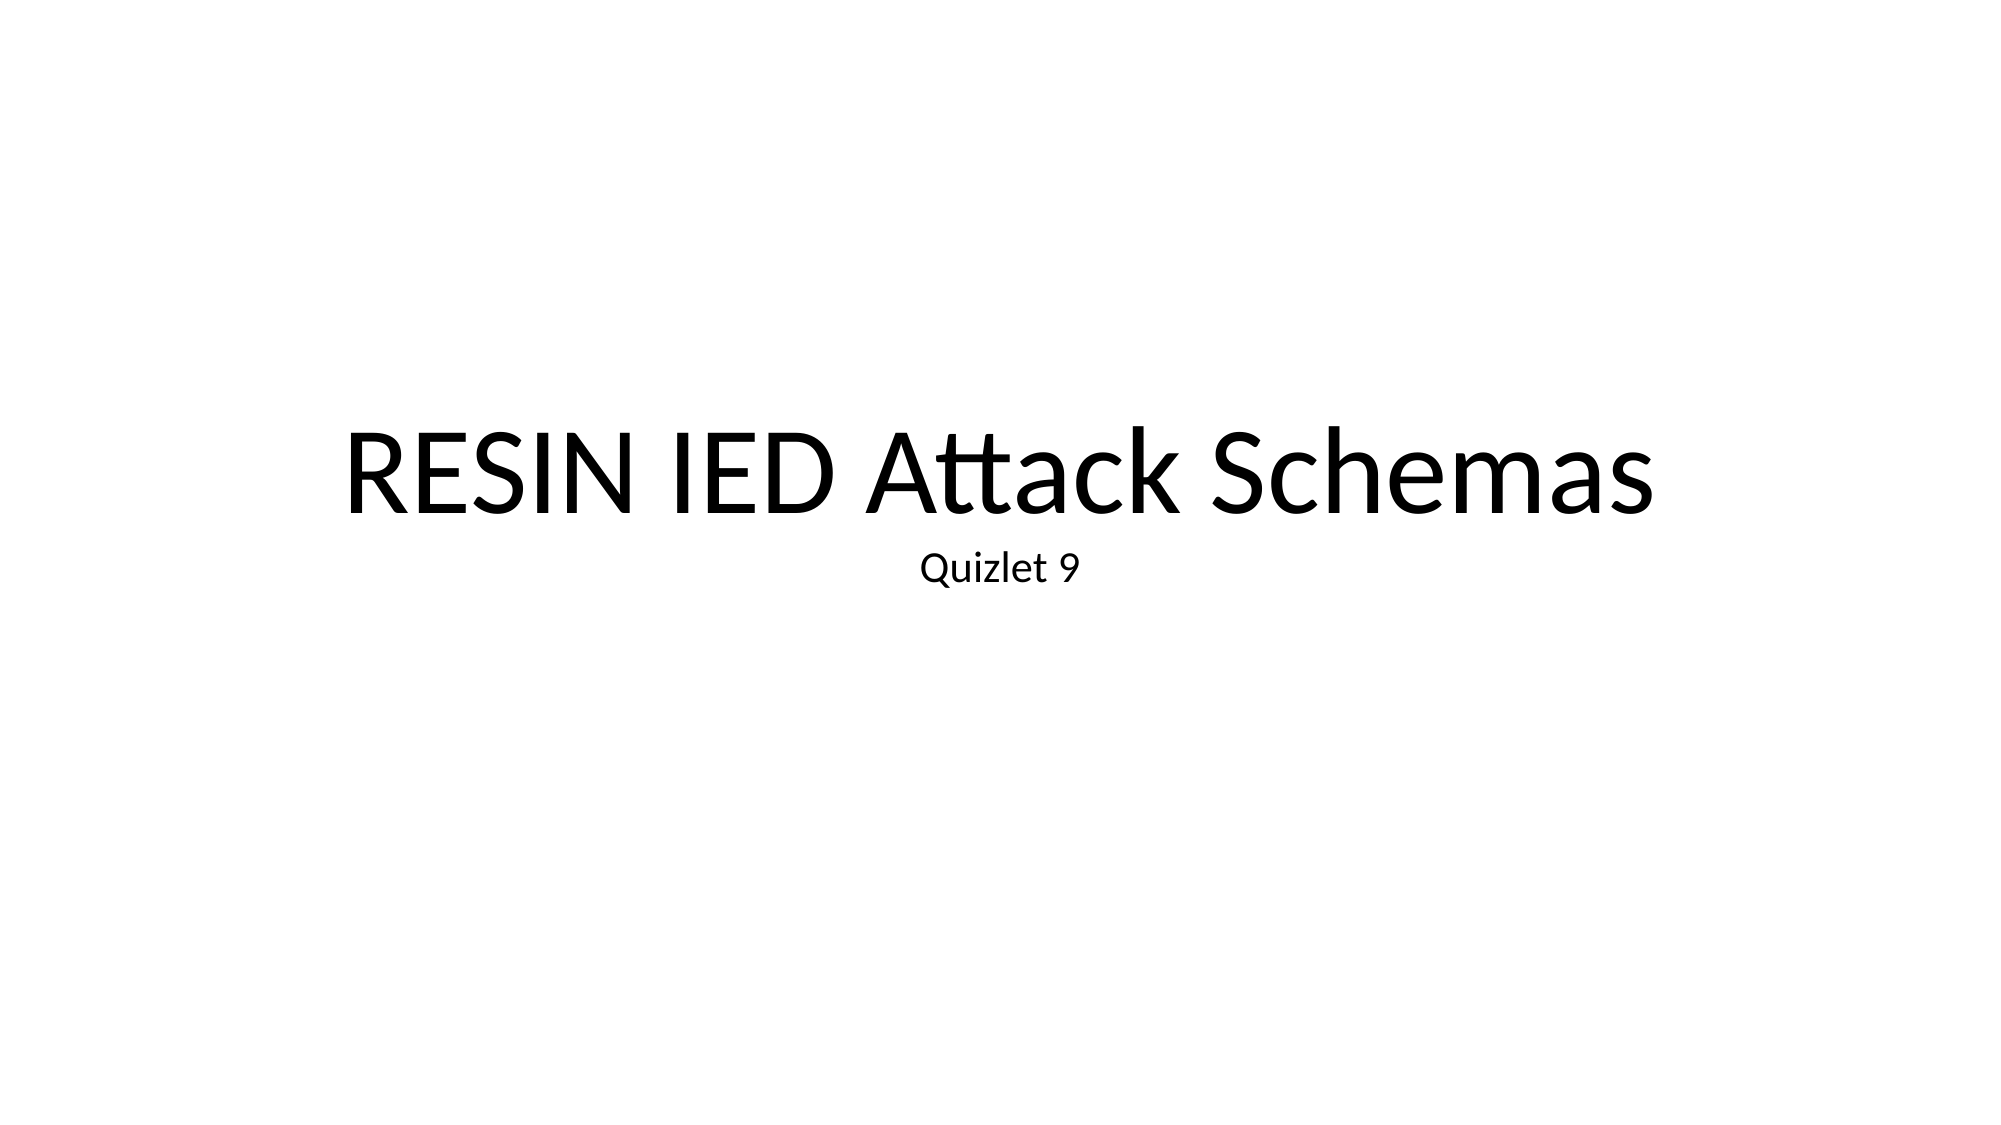

# RESIN IED Attack Schemas Quizlet 9